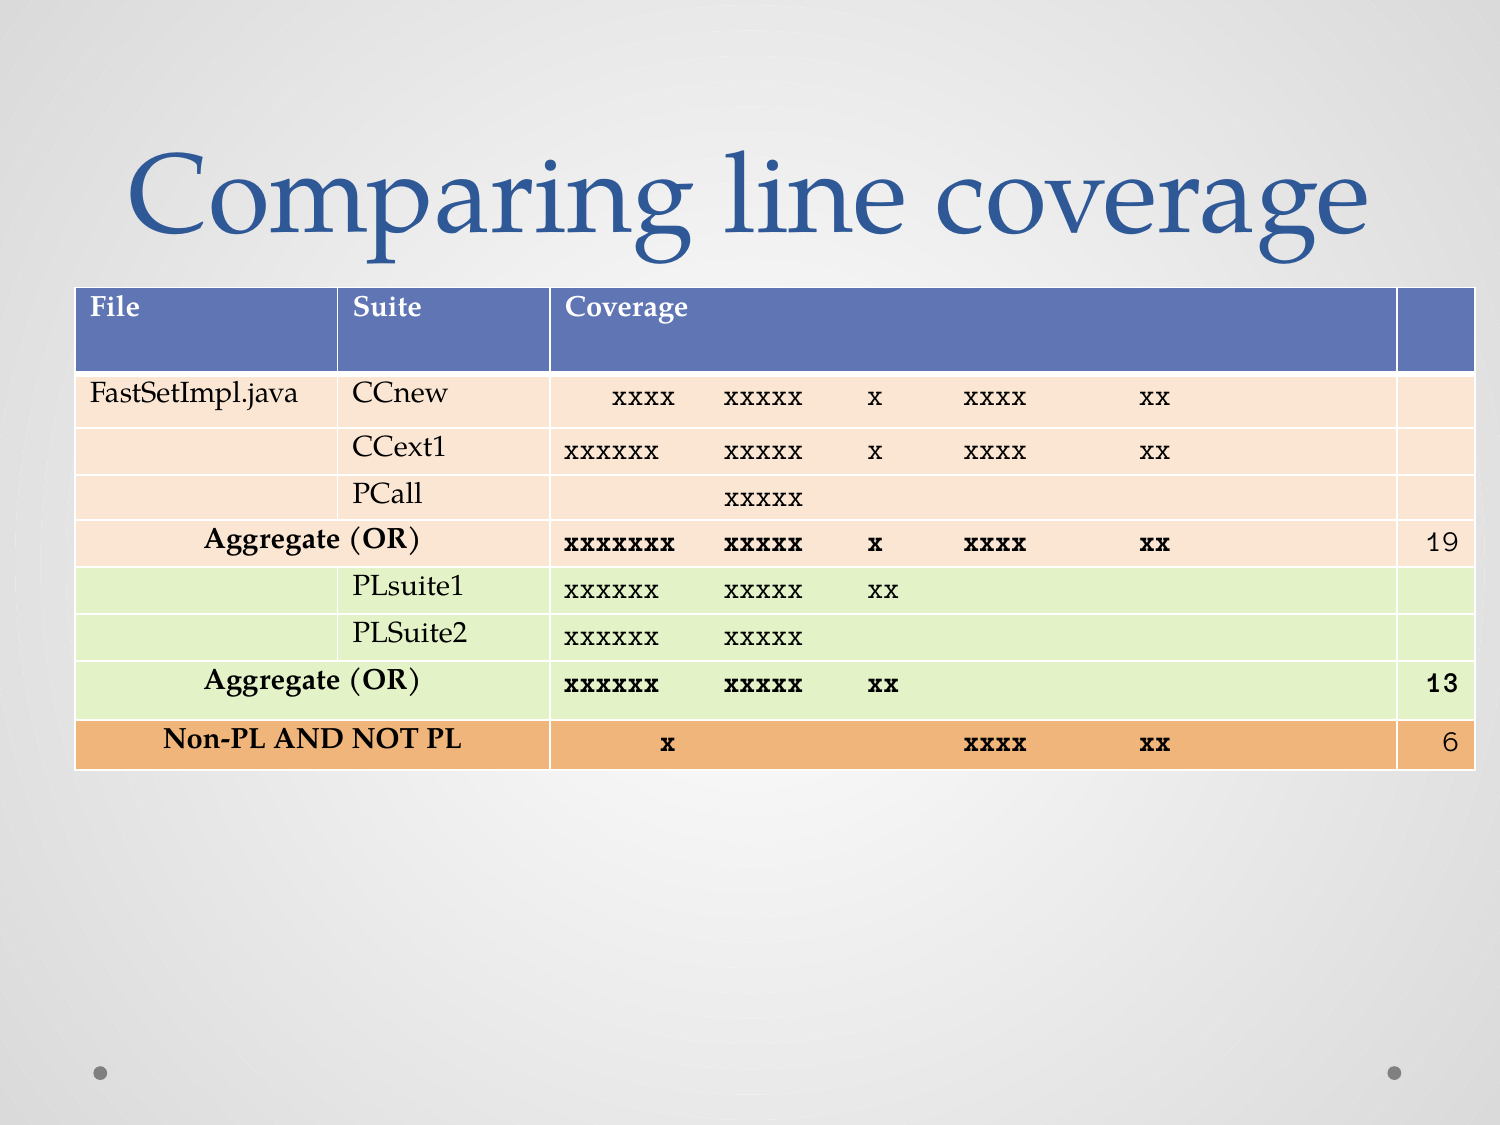

# Comparing line coverage
| File | Suite | Coverage |  |
| --- | --- | --- | --- |
| FastSetImpl.java | CCnew | xxxx xxxxx x xxxx xx |  |
|  | CCext1 | xxxxxx xxxxx x xxxx xx |  |
|  | PCall | xxxxx |  |
| Aggregate (OR) |  | xxxxxxx xxxxx x xxxx xx | 19 |
|  | PLsuite1 | xxxxxx xxxxx xx |  |
|  | PLSuite2 | xxxxxx xxxxx |  |
| Aggregate (OR) |  | xxxxxx xxxxx xx | 13 |
| Non-PL AND NOT PL |  | x xxxx xx | 6 |